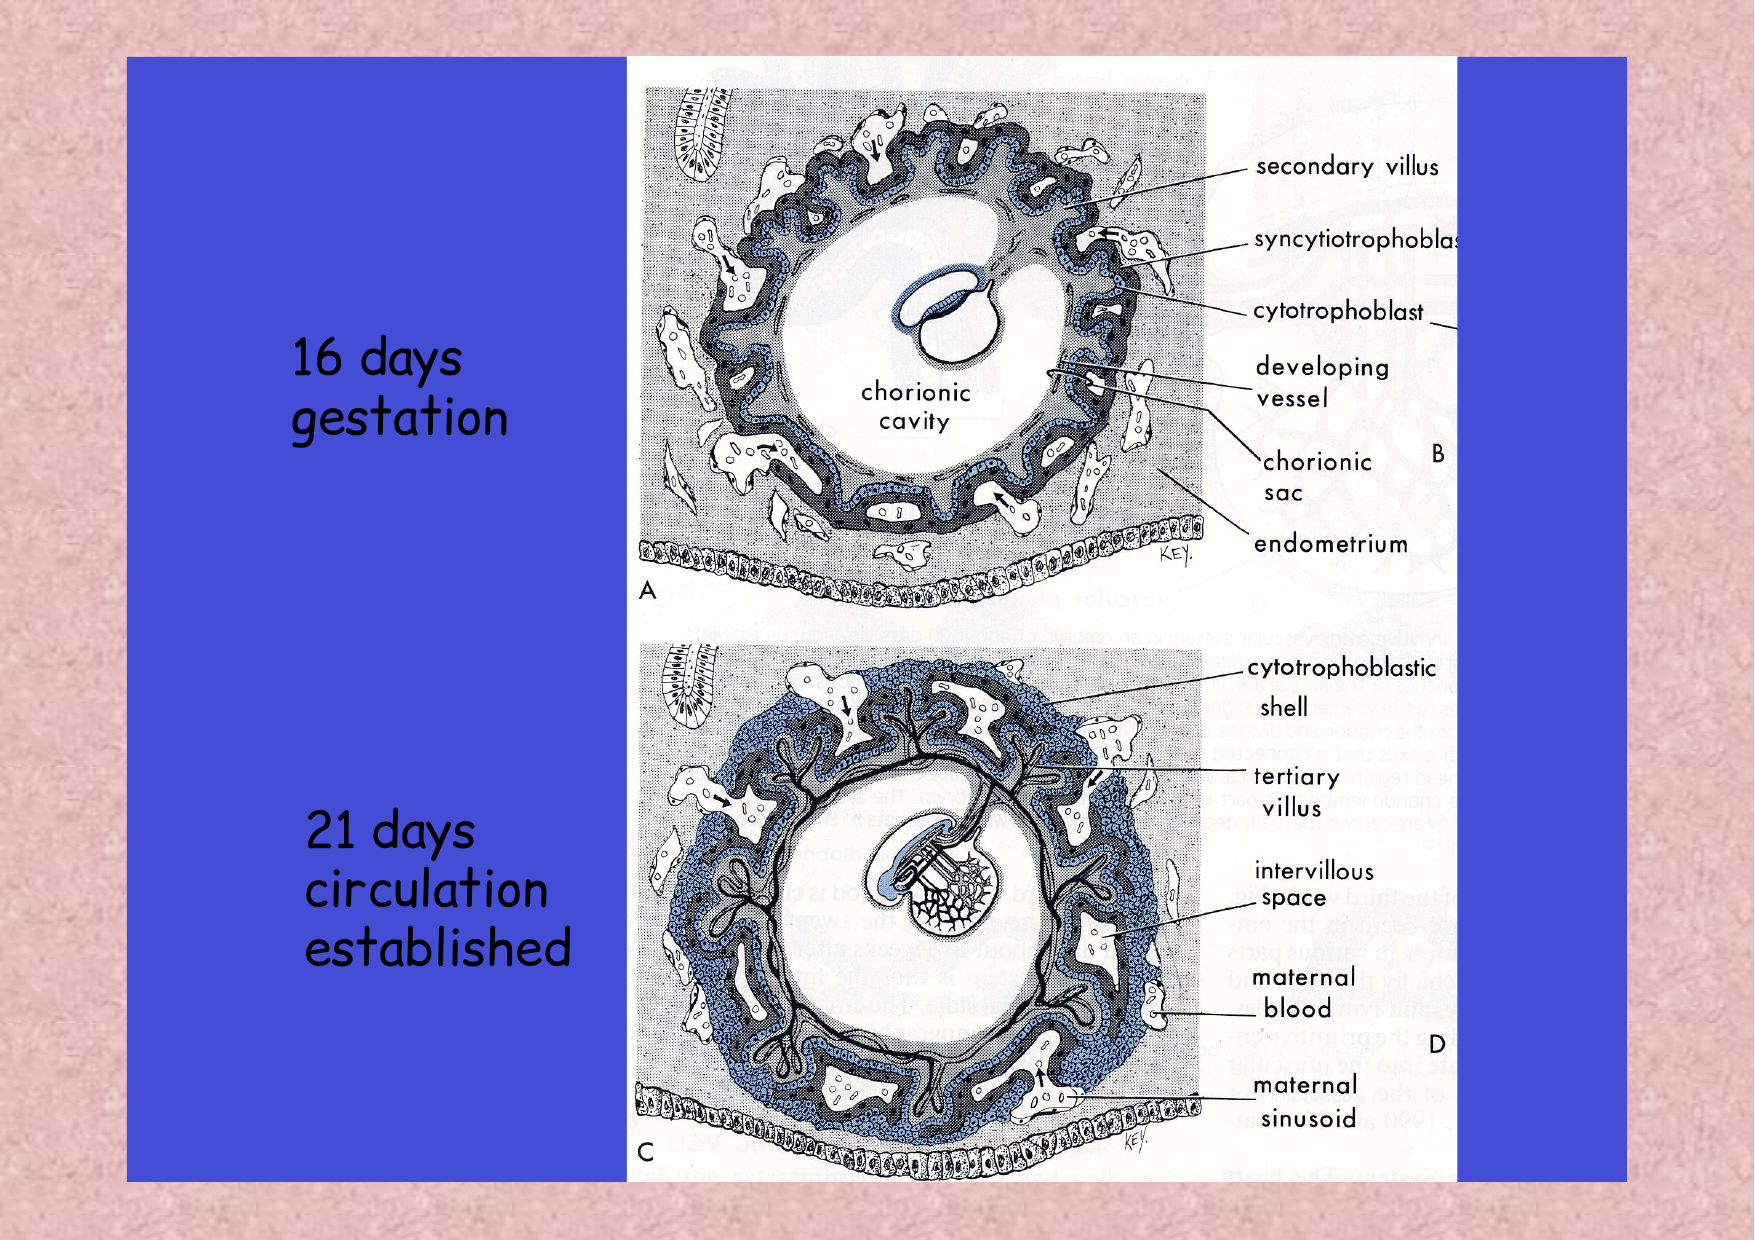

# 16 days  gestation
21 days  circulation  established